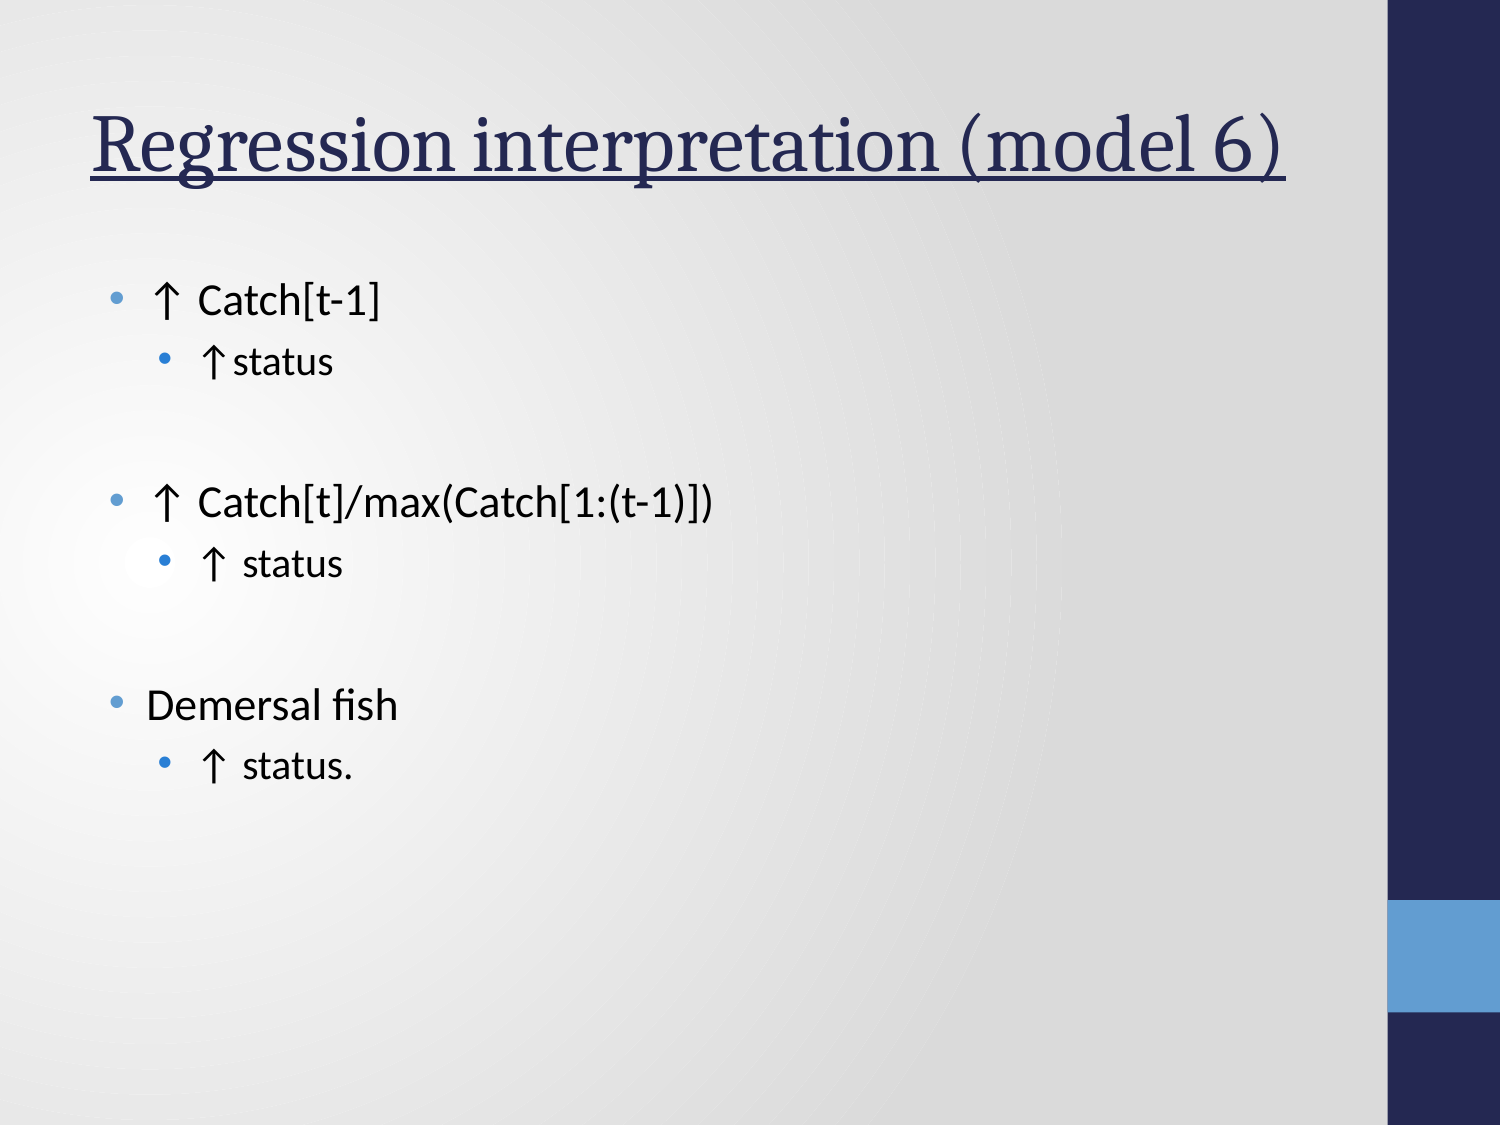

# Regression interpretation (model 6)
↑ Catch[t-1]
↑status

↑ Catch[t]/max(Catch[1:(t-1)])
↑ status

Demersal fish
↑ status.